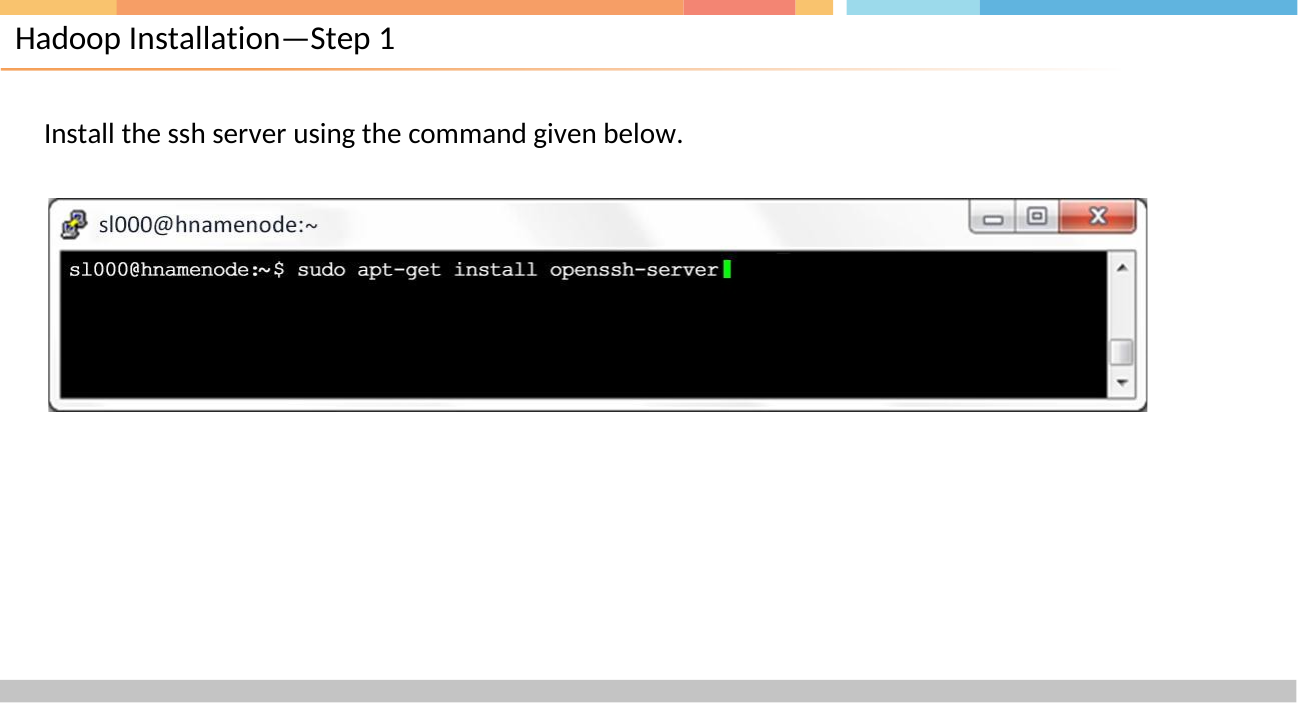

# Hadoop Installation—Step 1

Install the ssh server using the command given below.